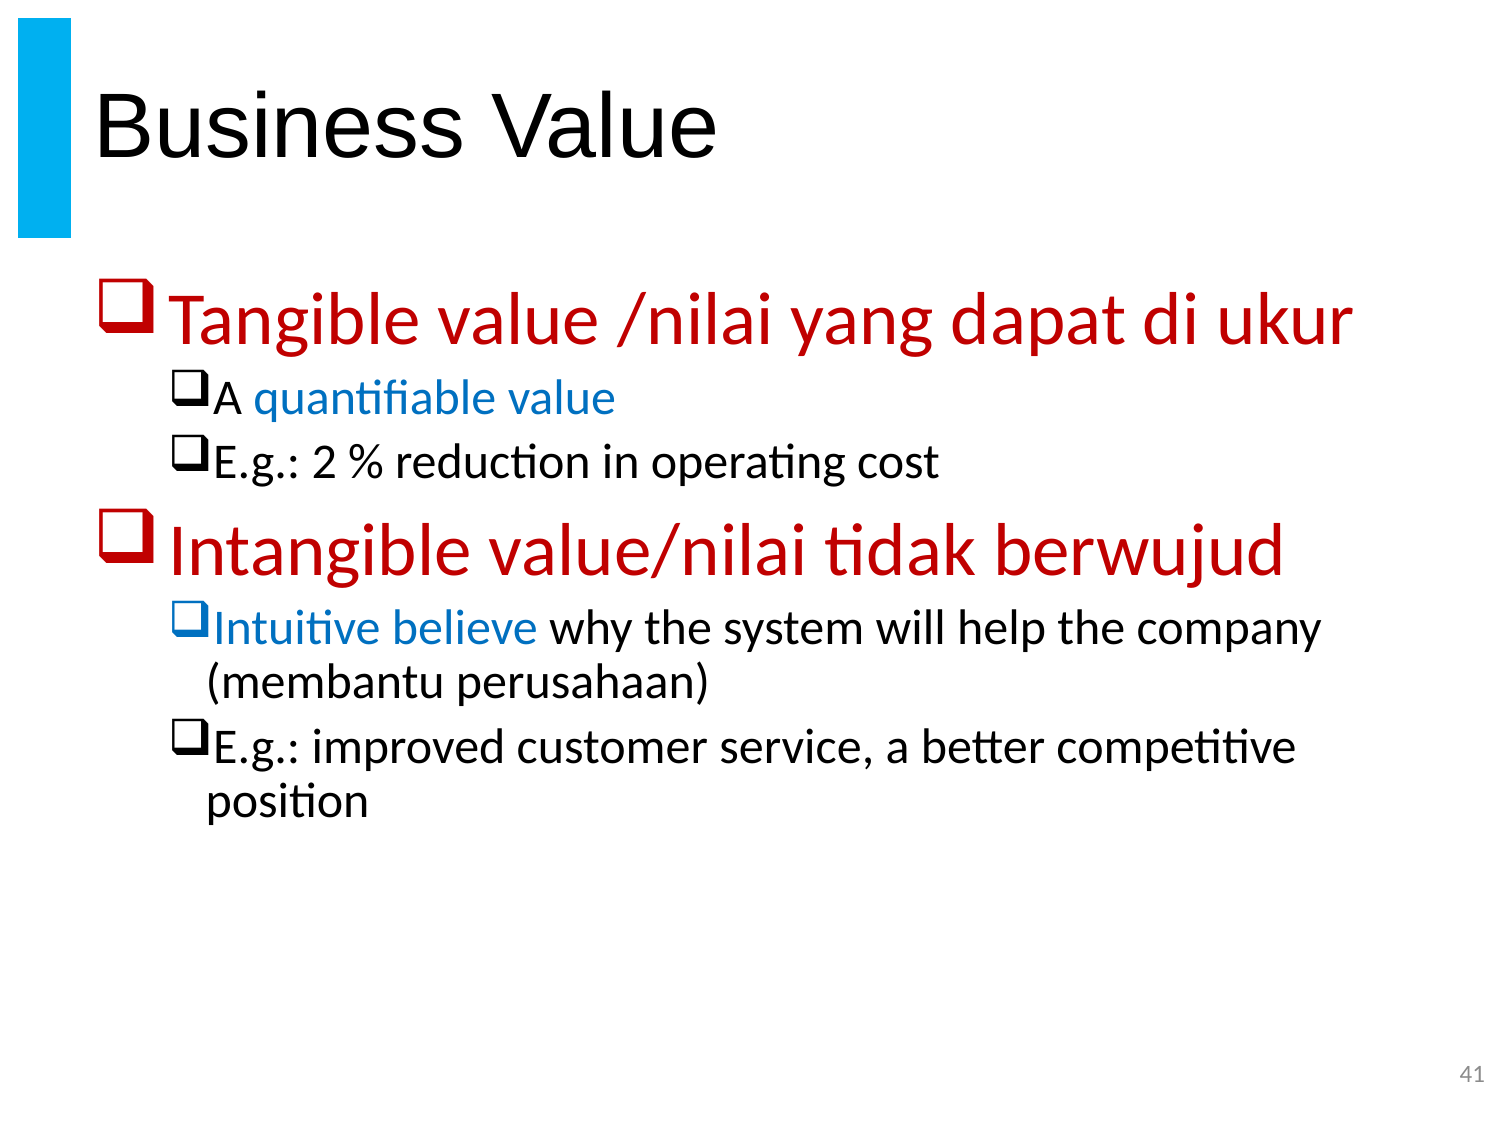

# Business Value
Tangible value /nilai yang dapat di ukur
A quantifiable value
E.g.: 2 % reduction in operating cost
Intangible value/nilai tidak berwujud
Intuitive believe why the system will help the company (membantu perusahaan)
E.g.: improved customer service, a better competitive position
41